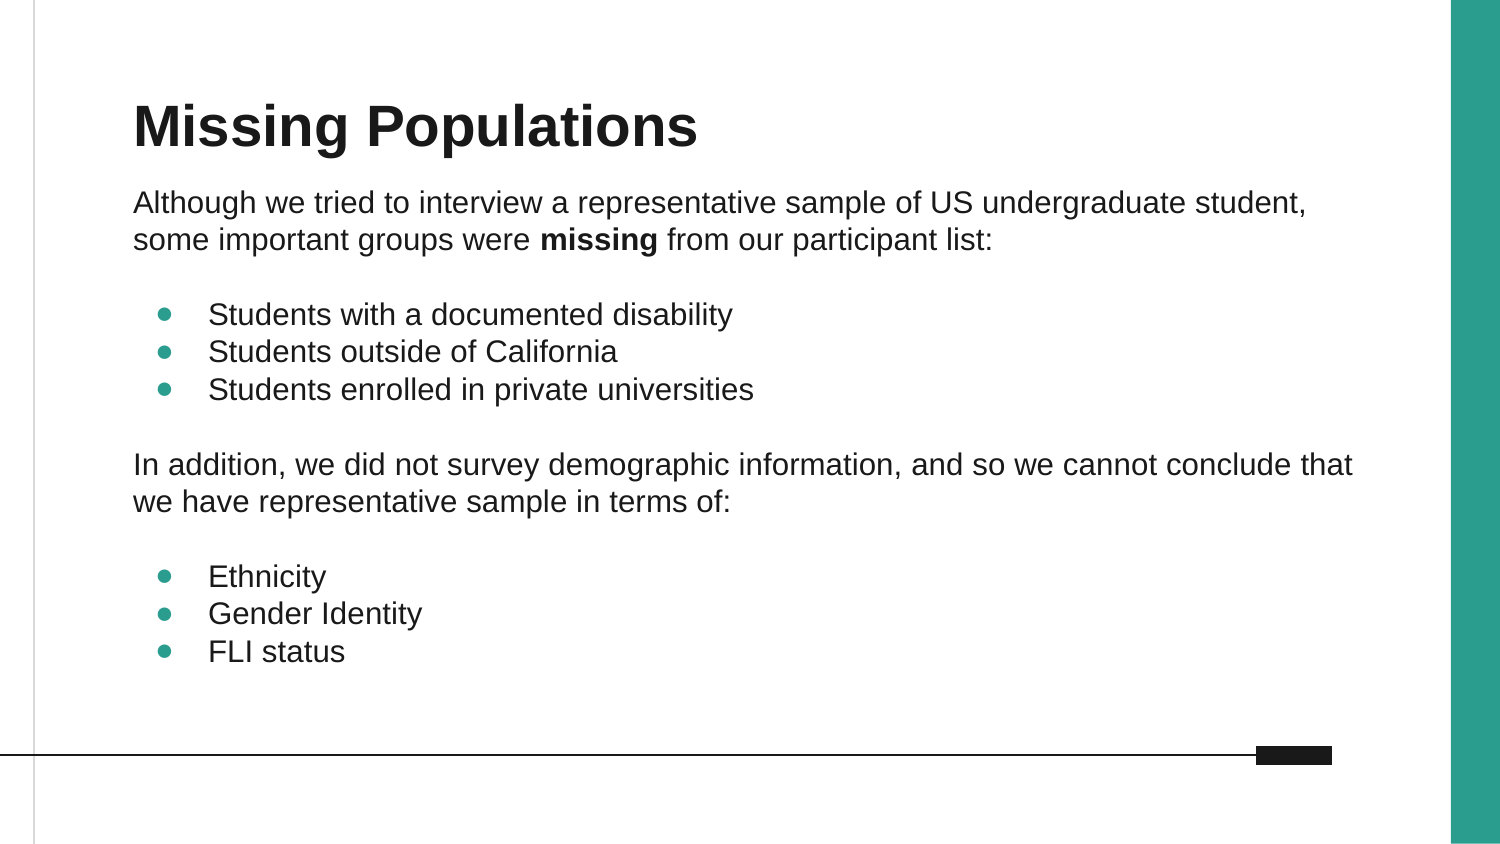

# Missing Populations
Although we tried to interview a representative sample of US undergraduate student, some important groups were missing from our participant list:

Students with a documented disability
Students outside of California
Students enrolled in private universities

In addition, we did not survey demographic information, and so we cannot conclude that we have representative sample in terms of:

Ethnicity
Gender Identity
FLI status